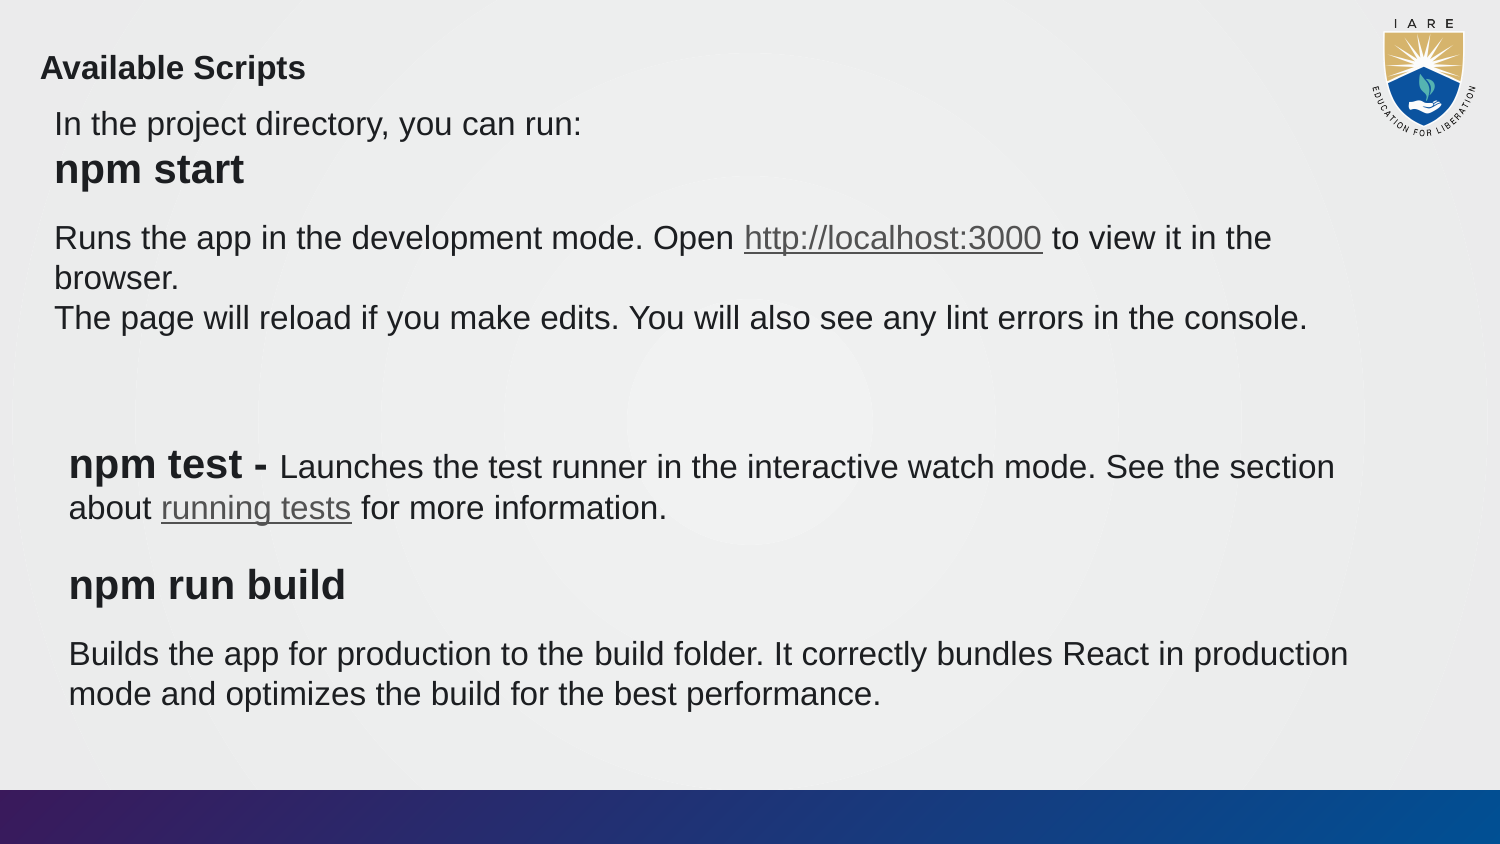

Available Scripts
In the project directory, you can run:
npm start​
Runs the app in the development mode. Open http://localhost:3000 to view it in the browser.
The page will reload if you make edits. You will also see any lint errors in the console.
npm test​ - Launches the test runner in the interactive watch mode. See the section about running tests for more information.
npm run build​
Builds the app for production to the build folder. It correctly bundles React in production mode and optimizes the build for the best performance.
5